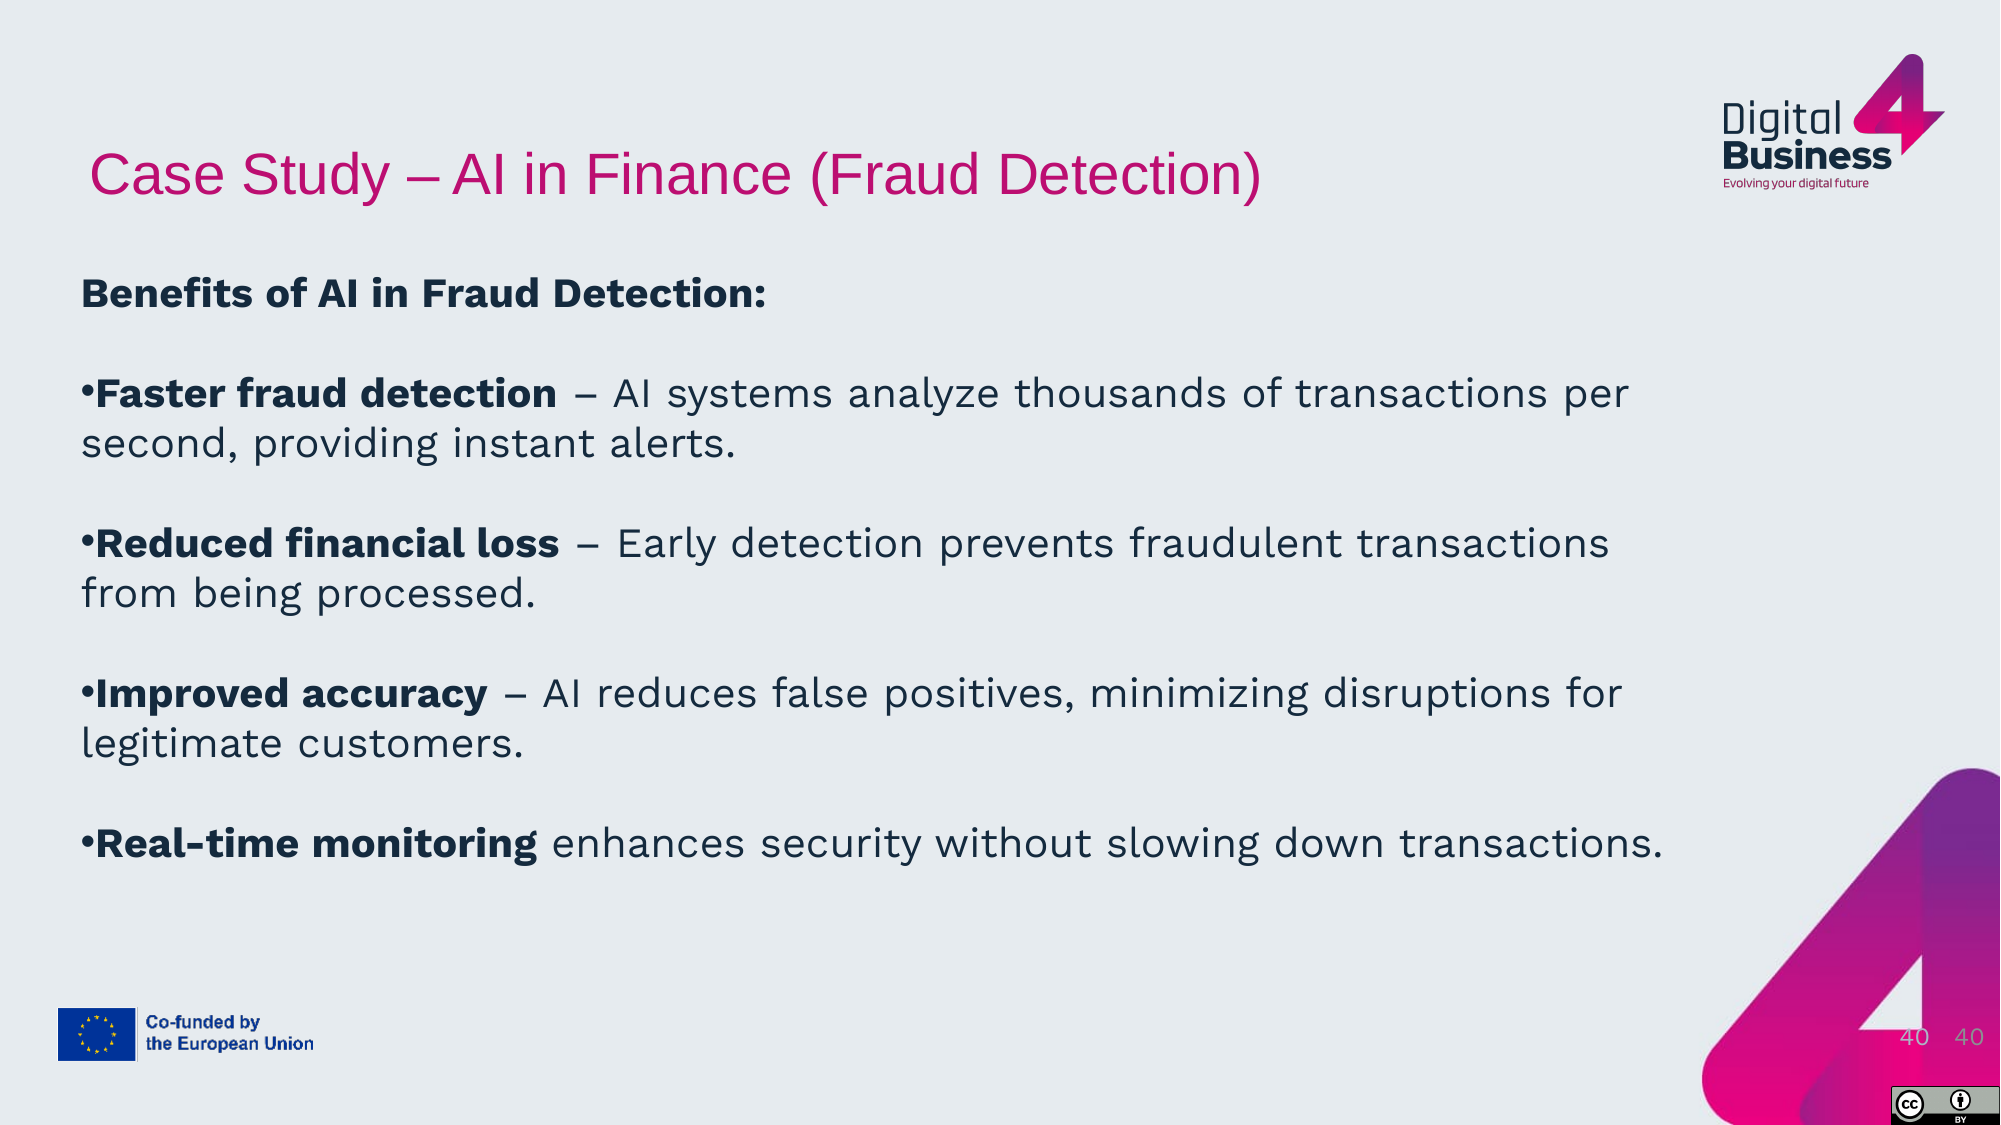

# Case Study – AI in Finance (Fraud Detection)
Benefits of AI in Fraud Detection:

Faster fraud detection – AI systems analyze thousands of transactions per second, providing instant alerts.

Reduced financial loss – Early detection prevents fraudulent transactions from being processed.

Improved accuracy – AI reduces false positives, minimizing disruptions for legitimate customers.

Real-time monitoring enhances security without slowing down transactions.
40